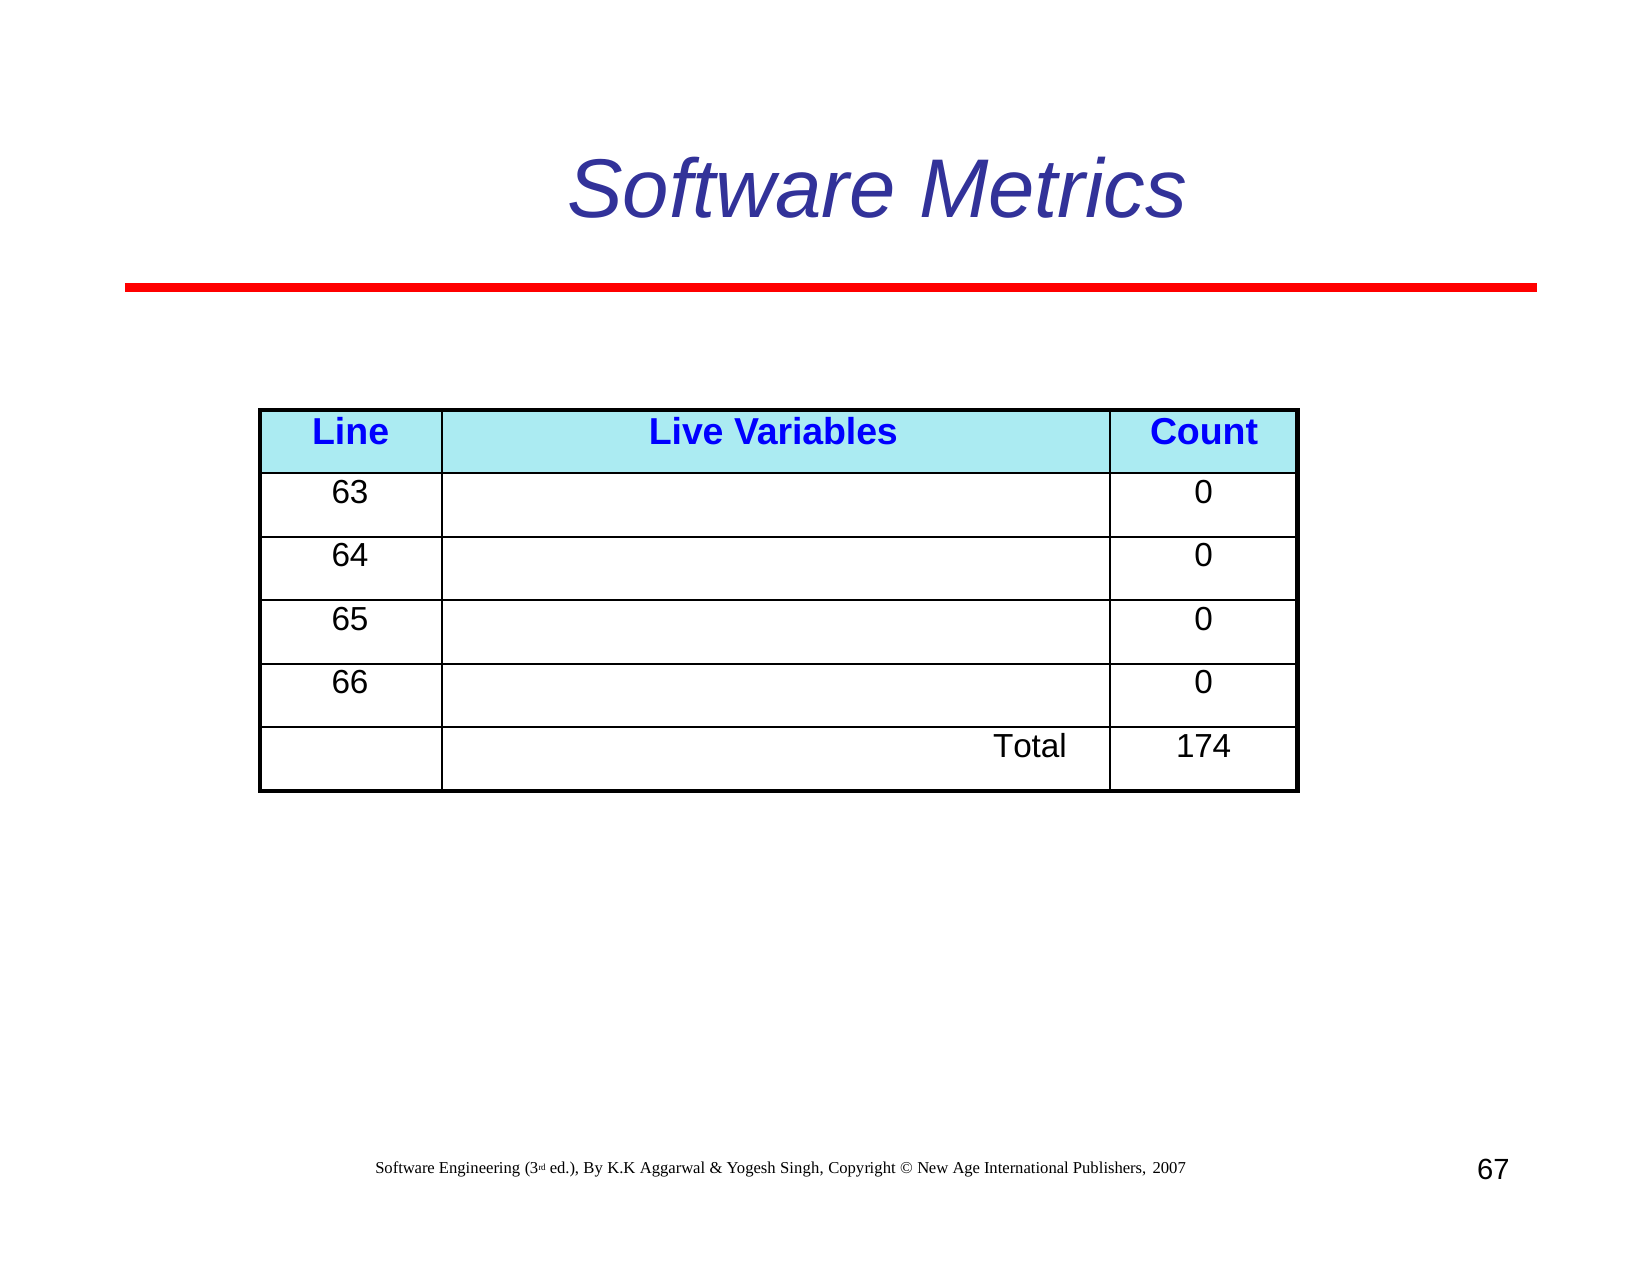

# Software Metrics

| Line | Live Variables | Count |
| --- | --- | --- |
| 63 |  | 0 |
| 64 |  | 0 |
| 65 |  | 0 |
| 66 |  | 0 |
|  | Total | 174 |
67
Software Engineering (3rd  ed.), By K.K Aggarwal & Yogesh Singh, Copyright © New Age International Publishers, 2007